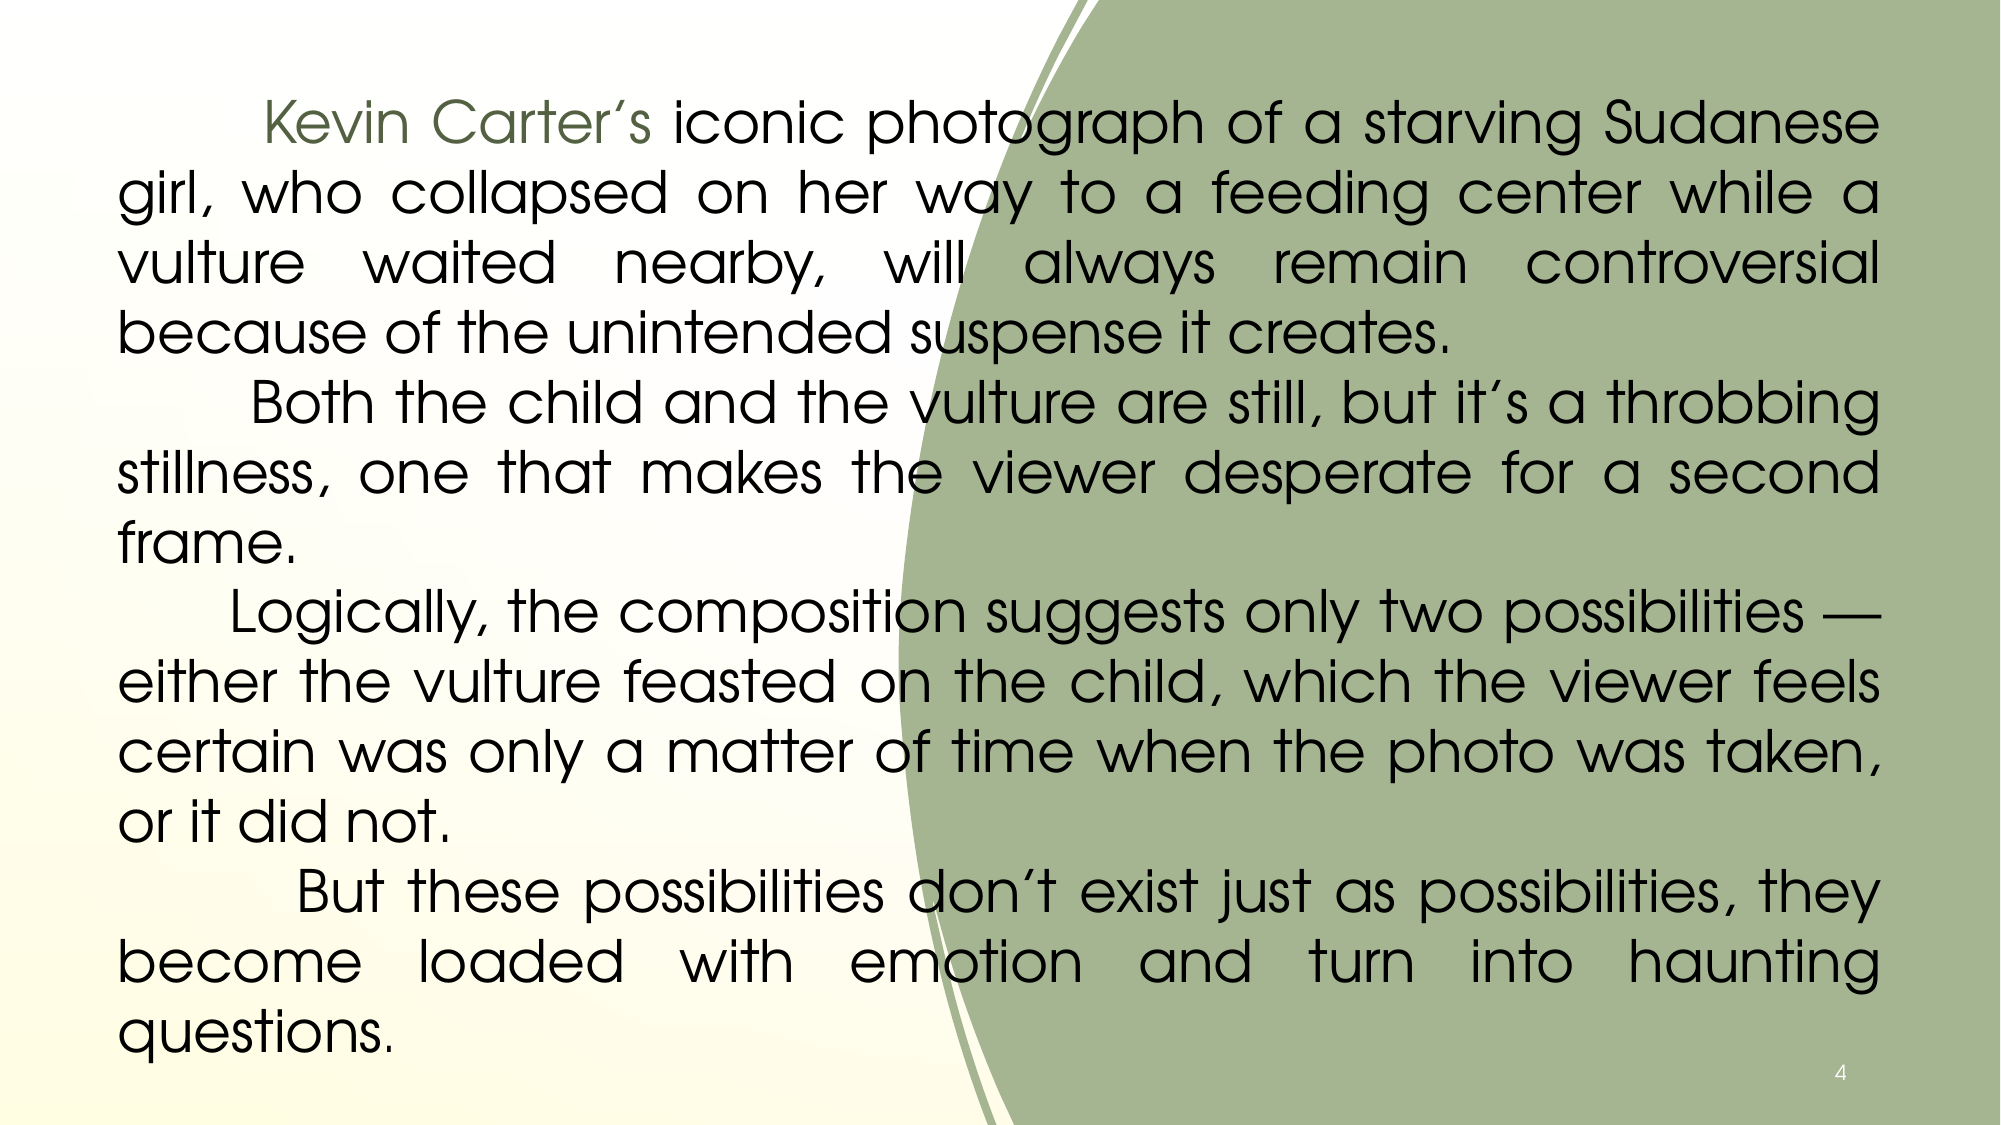

Kevin Carter’s iconic photograph of a starving Sudanese girl, who collapsed on her way to a feeding center while a vulture waited nearby, will always remain controversial because of the unintended suspense it creates.
       Both the child and the vulture are still, but it’s a throbbing stillness, one that makes the viewer desperate for a second frame.
      Logically, the composition suggests only two possibilities — either the vulture feasted on the child, which the viewer feels certain was only a matter of time when the photo was taken, or it did not.
        But these possibilities don’t exist just as possibilities, they become loaded with emotion and turn into haunting questions.

4